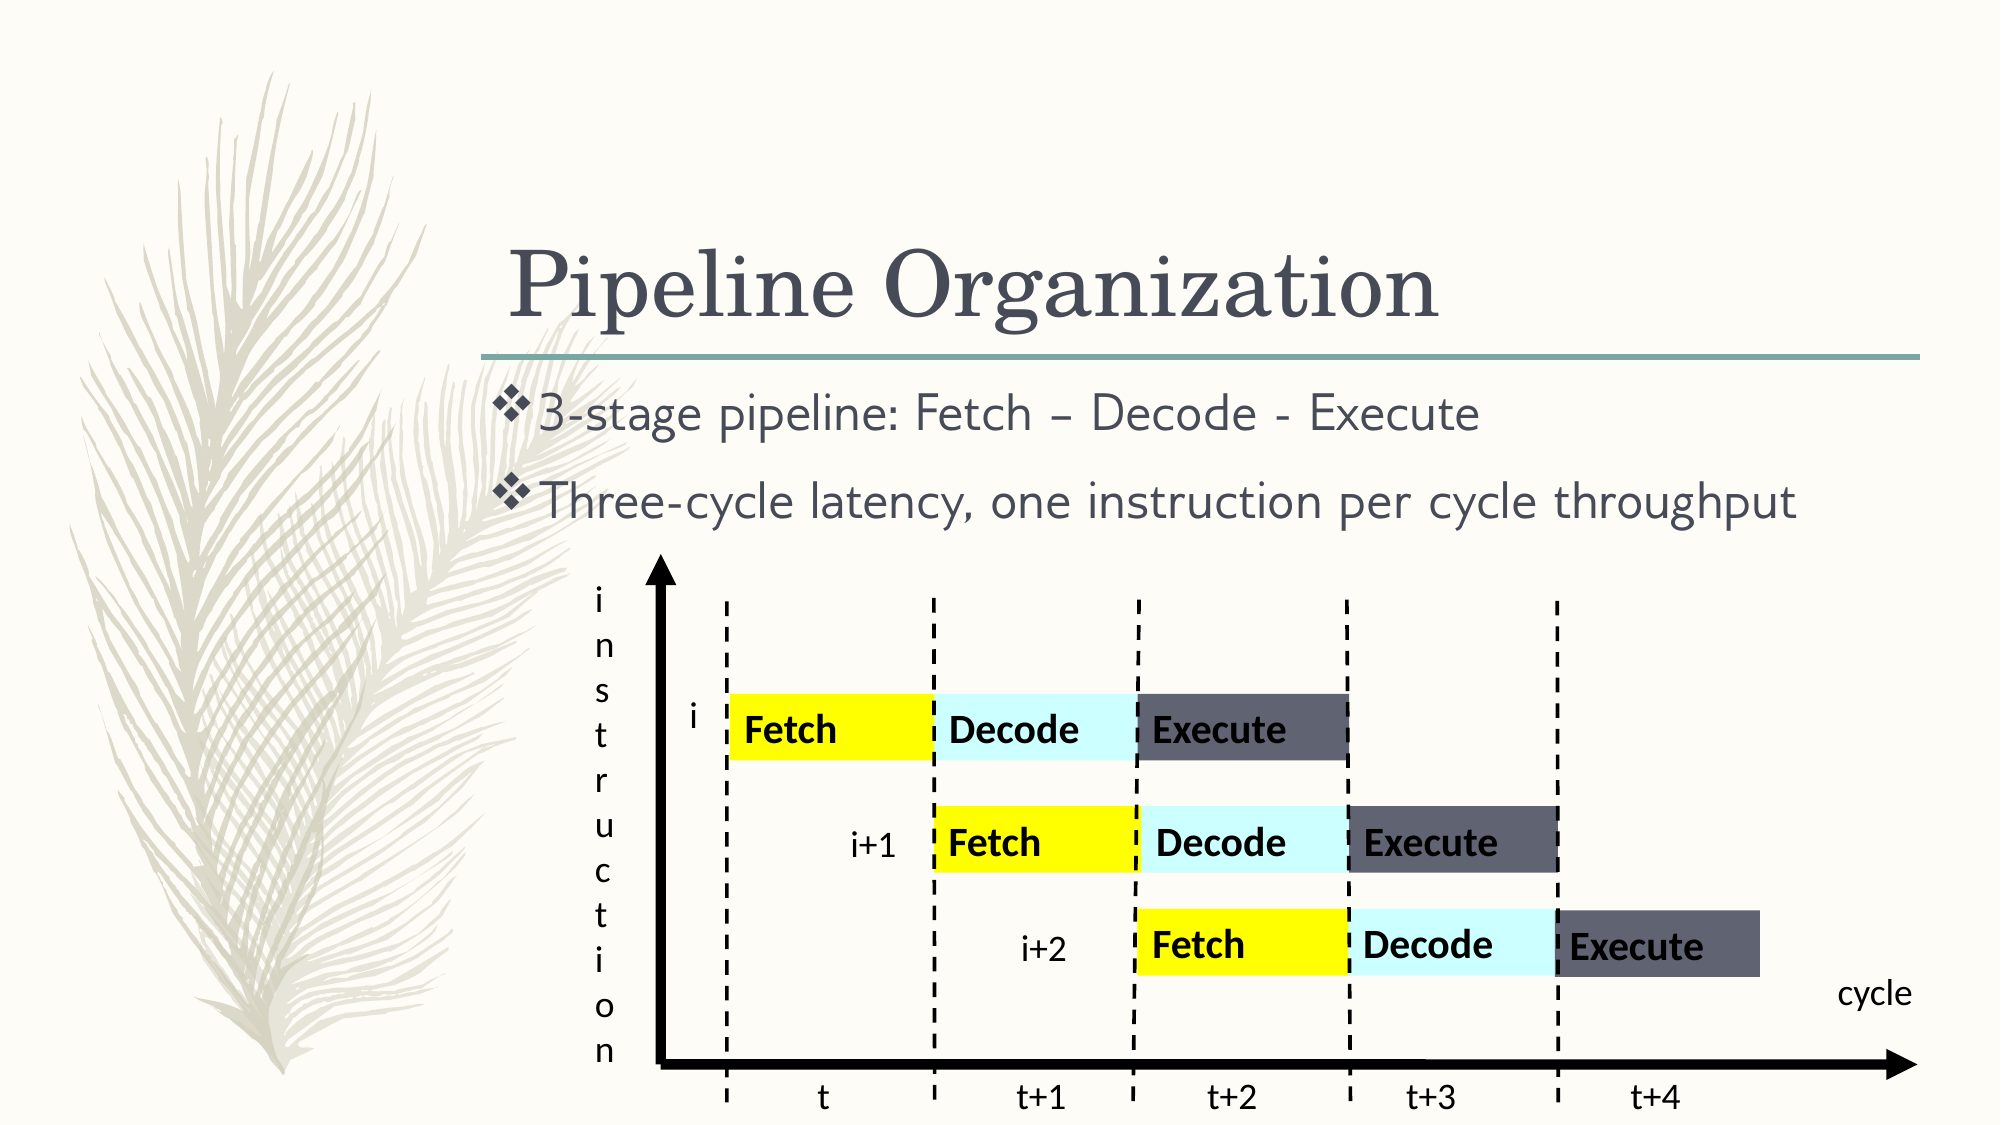

# Pipeline Organization
3-stage pipeline: Fetch – Decode - Execute
Three-cycle latency, one instruction per cycle throughput

instruction

i
Fetch
Decode
Execute
Fetch
Decode
Execute
i+1
Fetch
Decode
Execute
i+2
cycle

t
t+4
t+1
t+2
t+3